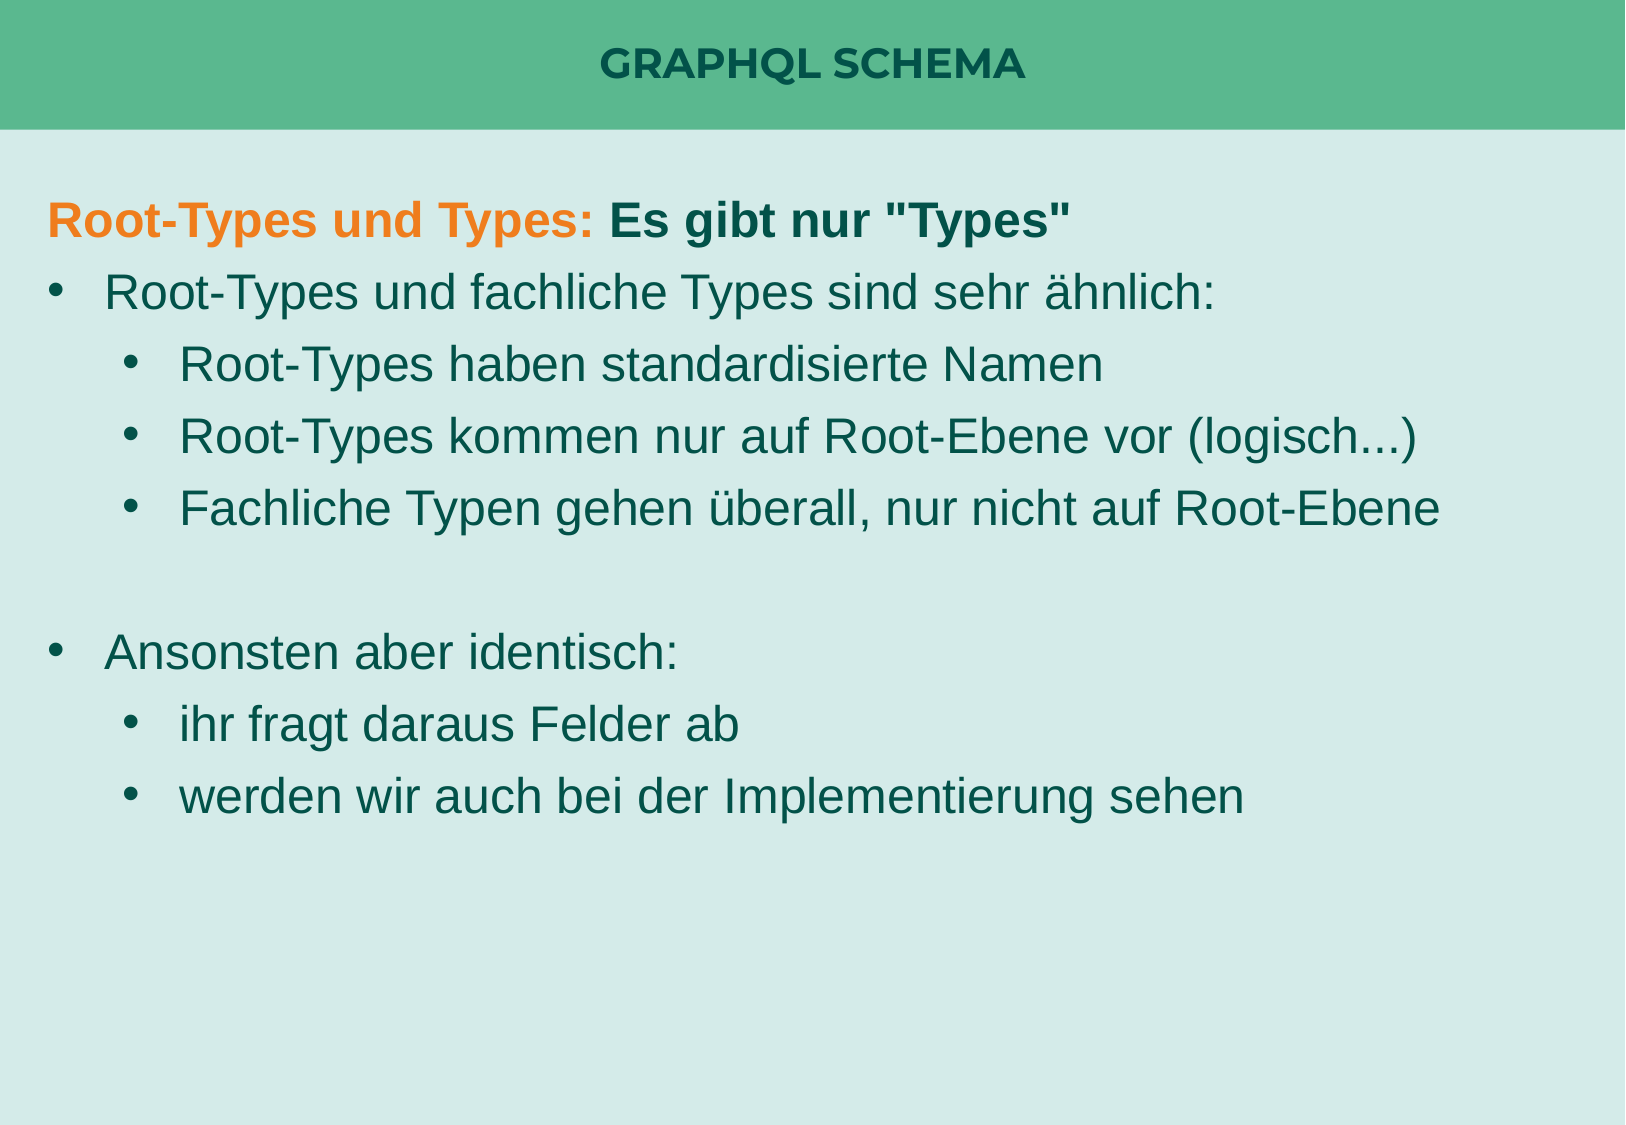

# GraphQL Schema
Root-Types und Types: Es gibt nur "Types"
Root-Types und fachliche Types sind sehr ähnlich:
Root-Types haben standardisierte Namen
Root-Types kommen nur auf Root-Ebene vor (logisch...)
Fachliche Typen gehen überall, nur nicht auf Root-Ebene

Ansonsten aber identisch:
ihr fragt daraus Felder ab
werden wir auch bei der Implementierung sehen